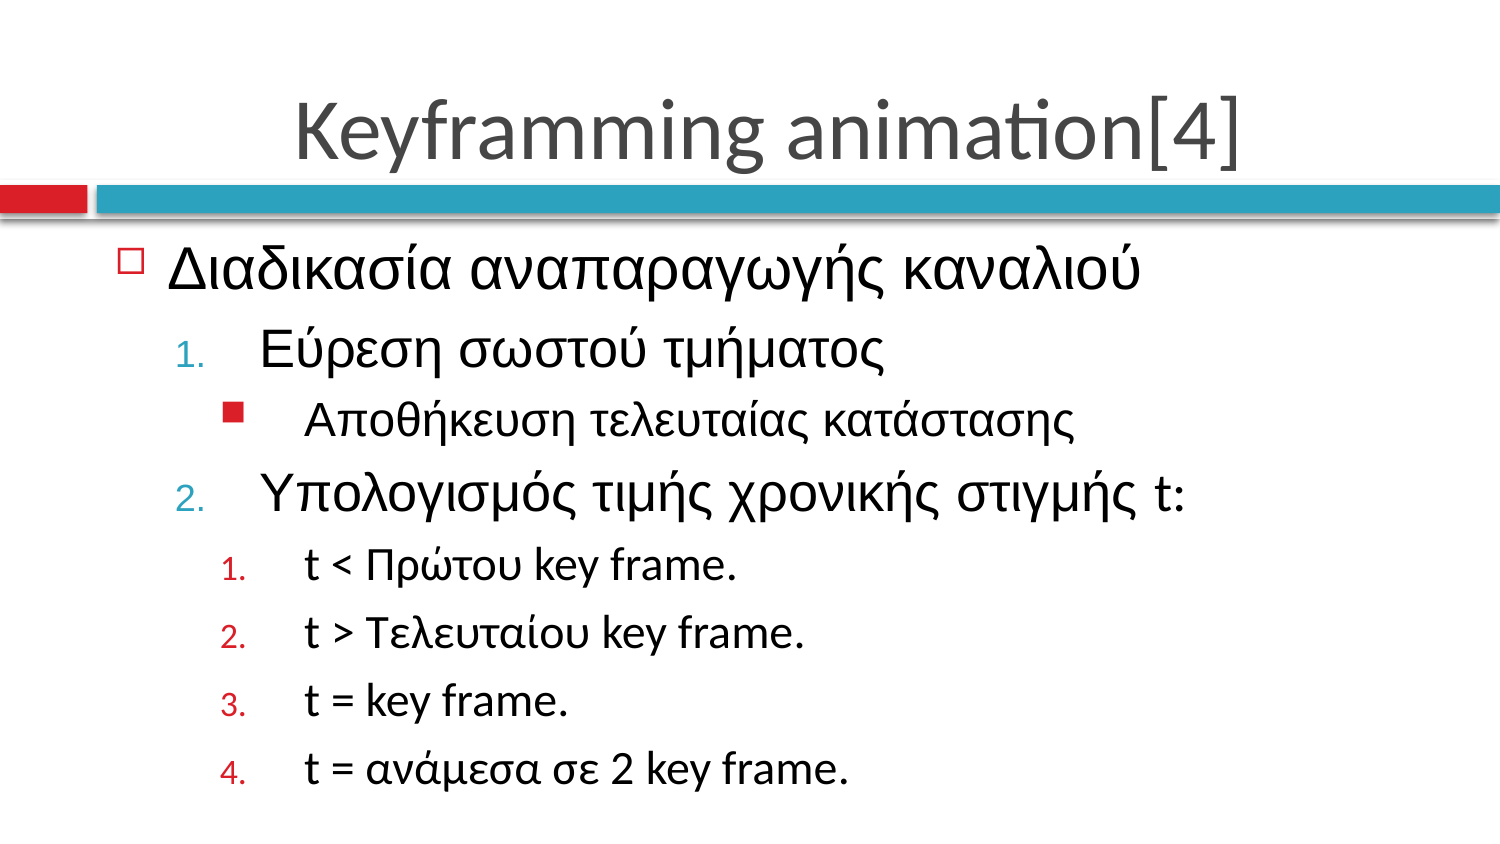

# Keyframming animation[4]
Διαδικασία αναπαραγωγής καναλιού
Εύρεση σωστού τμήματος
Αποθήκευση τελευταίας κατάστασης
Υπολογισμός τιμής χρονικής στιγμής t:
t < Πρώτου key frame.
t > Τελευταίου key frame.
t = key frame.
t = ανάμεσα σε 2 key frame.